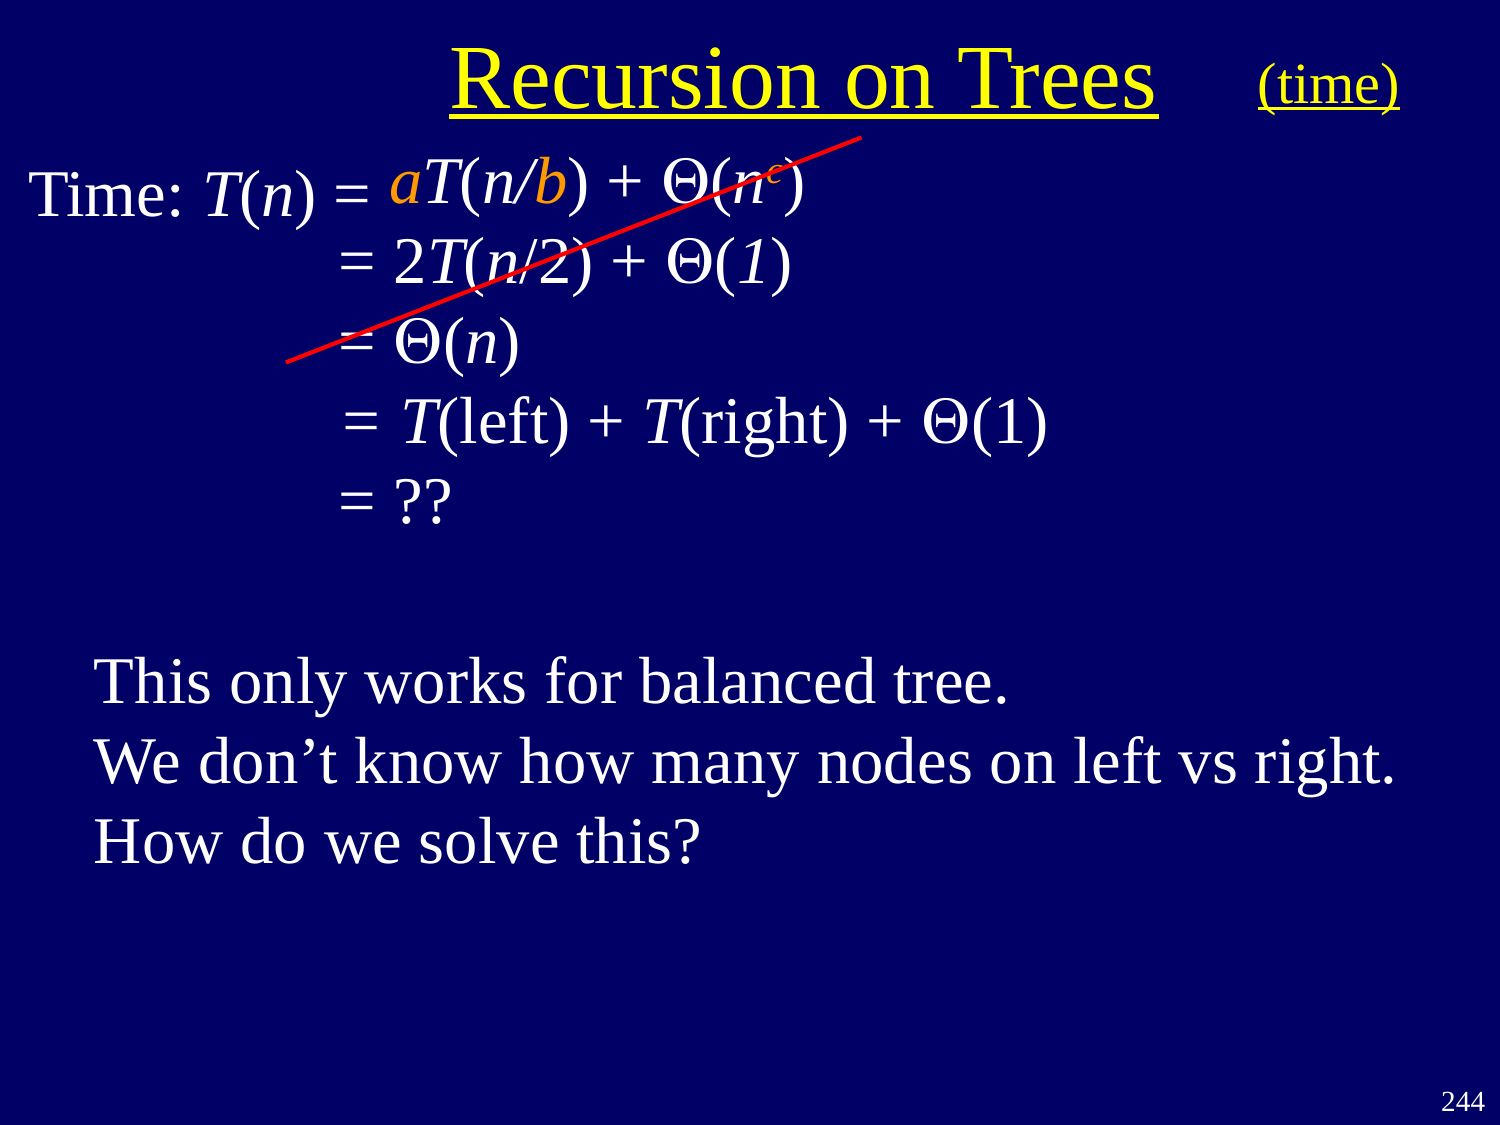

Recursion on Trees
(time)
           aT(n/b) + Θ(nc)
        = 2T(n/2) + Θ(1)
        = Θ(n)
        = T(left) + T(right) + Θ(1)
        = ??
Time: T(n) =
This only works for balanced tree.
We don’t know how many nodes on left vs right.
How do we solve this?